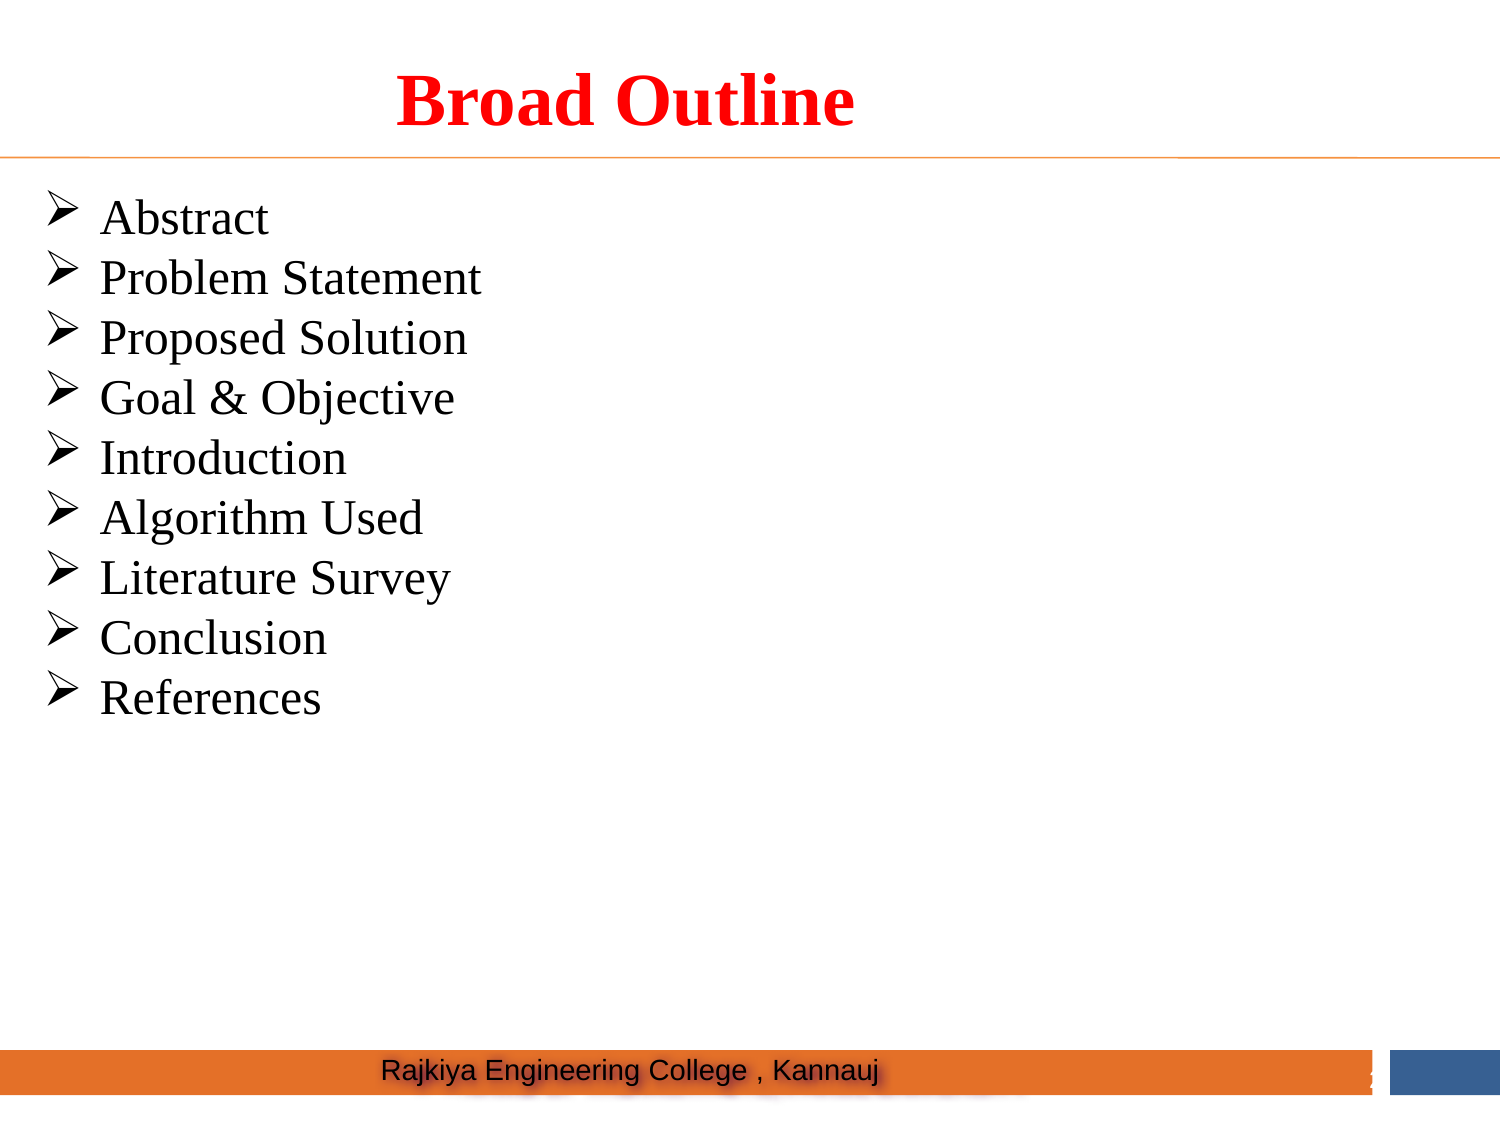

Broad Outline
Abstract
Problem Statement
Proposed Solution
Goal & Objective
Introduction
Algorithm Used
Literature Survey
Conclusion
References
Rajkiya Engineering College , Kannauj
2

                               NAME OF THE INSTITUTE, PARUL UNIVERSITY
,